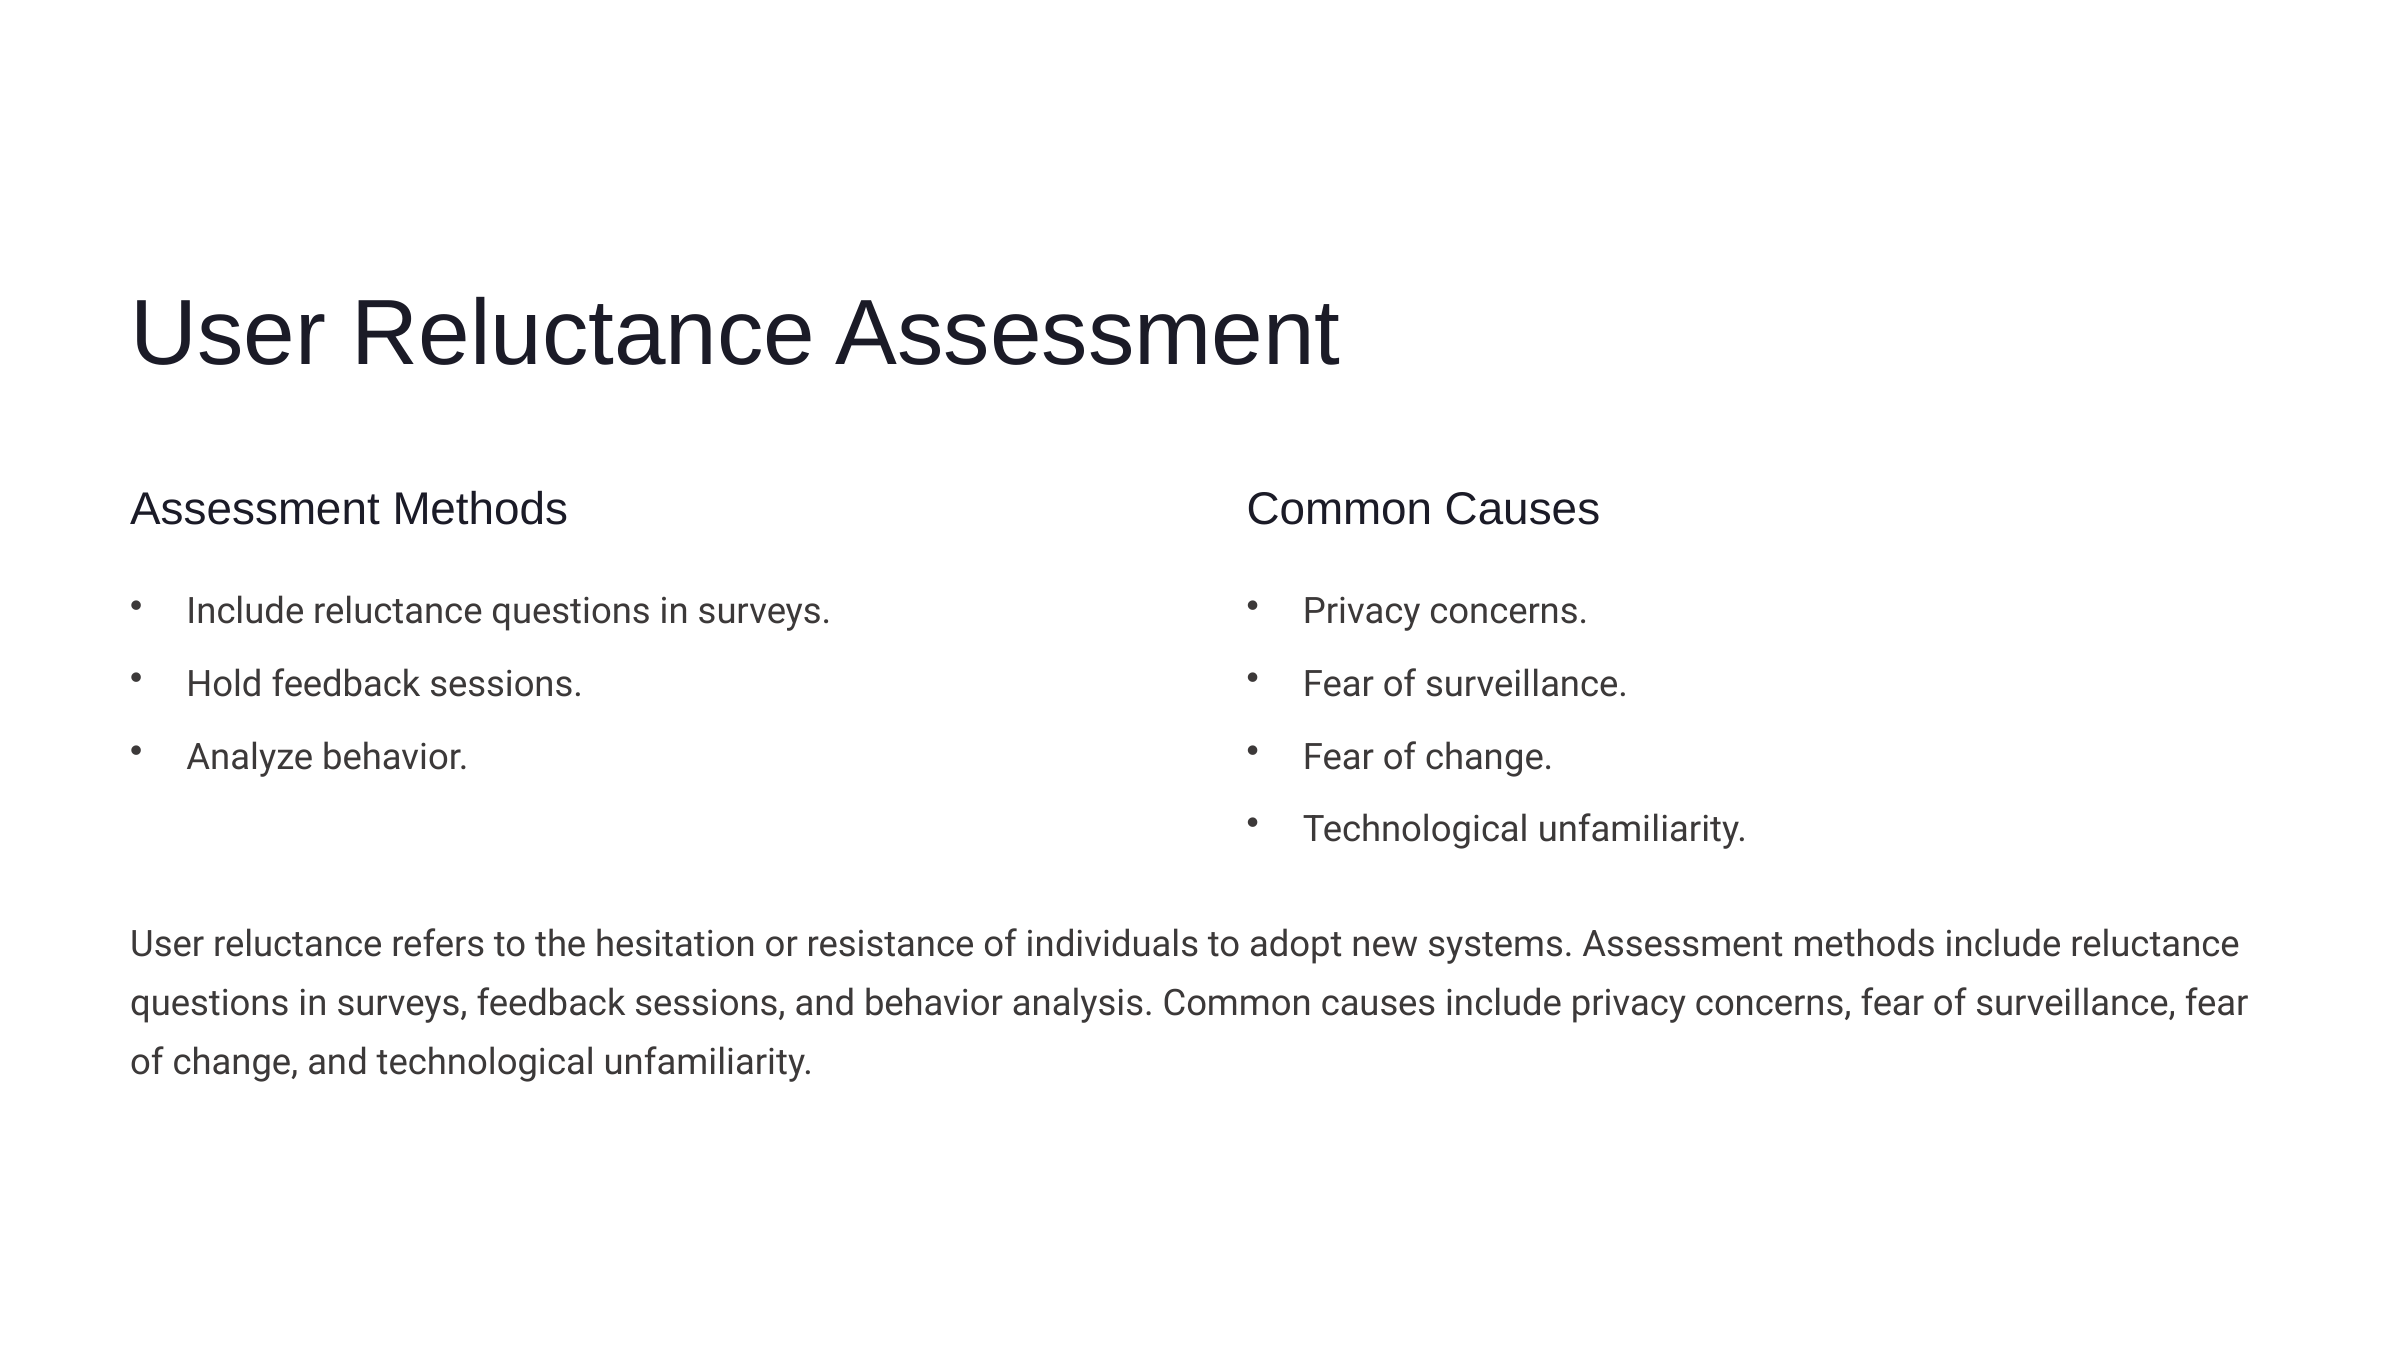

User Reluctance Assessment
Assessment Methods
Common Causes
Include reluctance questions in surveys.
Privacy concerns.
Hold feedback sessions.
Fear of surveillance.
Analyze behavior.
Fear of change.
Technological unfamiliarity.
User reluctance refers to the hesitation or resistance of individuals to adopt new systems. Assessment methods include reluctance questions in surveys, feedback sessions, and behavior analysis. Common causes include privacy concerns, fear of surveillance, fear of change, and technological unfamiliarity.